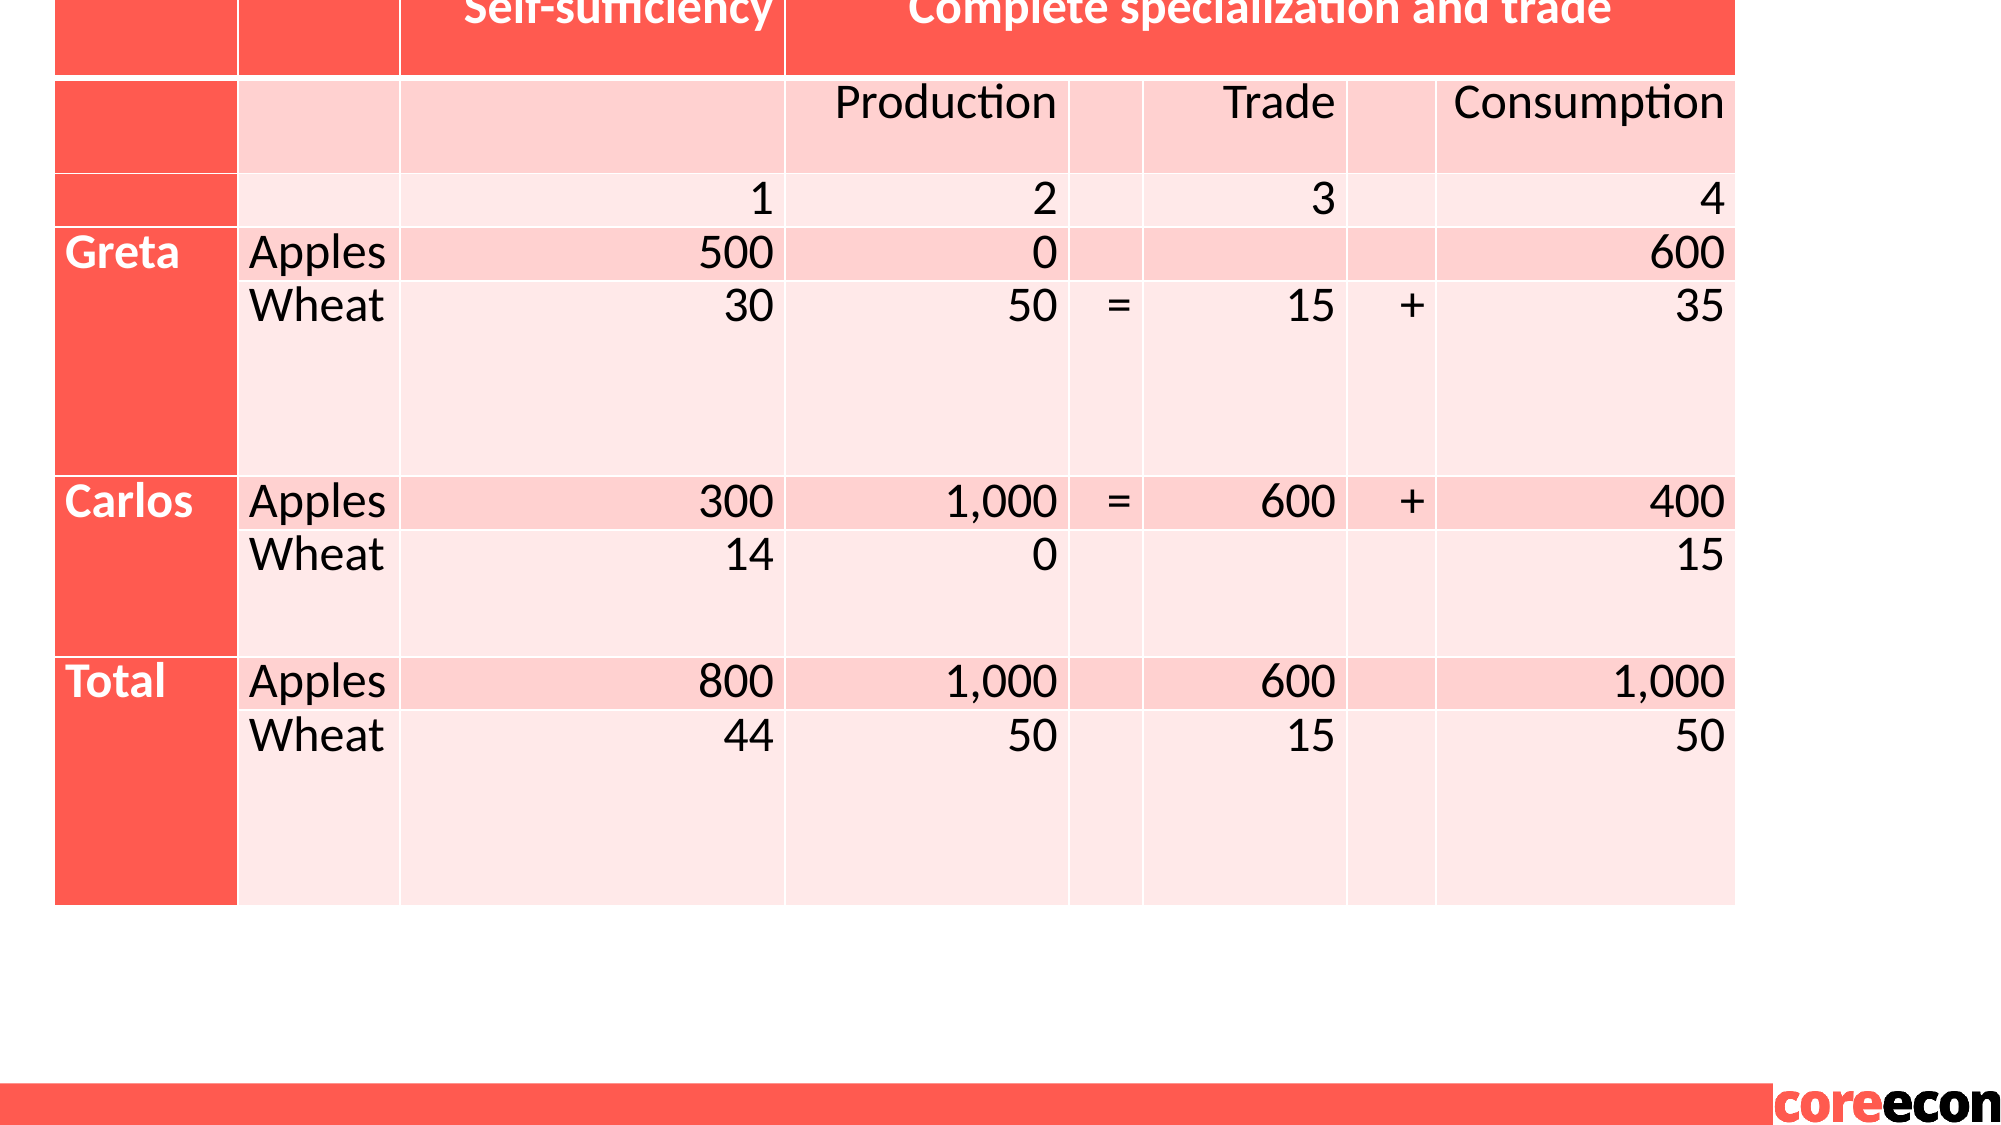

|  |  | Self-sufficiency | Complete specialization and trade |  |  |  |  |
| --- | --- | --- | --- | --- | --- | --- | --- |
|  |  |  | Production |  | Trade |  | Consumption |
|  |  | 1 | 2 |  | 3 |  | 4 |
| Greta | Apples | 500 | 0 |  |  |  | 600 |
|  | Wheat | 30 | 50 | = | 15 | + | 35 |
| Carlos | Apples | 300 | 1,000 | = | 600 | + | 400 |
|  | Wheat | 14 | 0 |  |  |  | 15 |
| Total | Apples | 800 | 1,000 |  | 600 |  | 1,000 |
|  | Wheat | 44 | 50 |  | 15 |  | 50 |